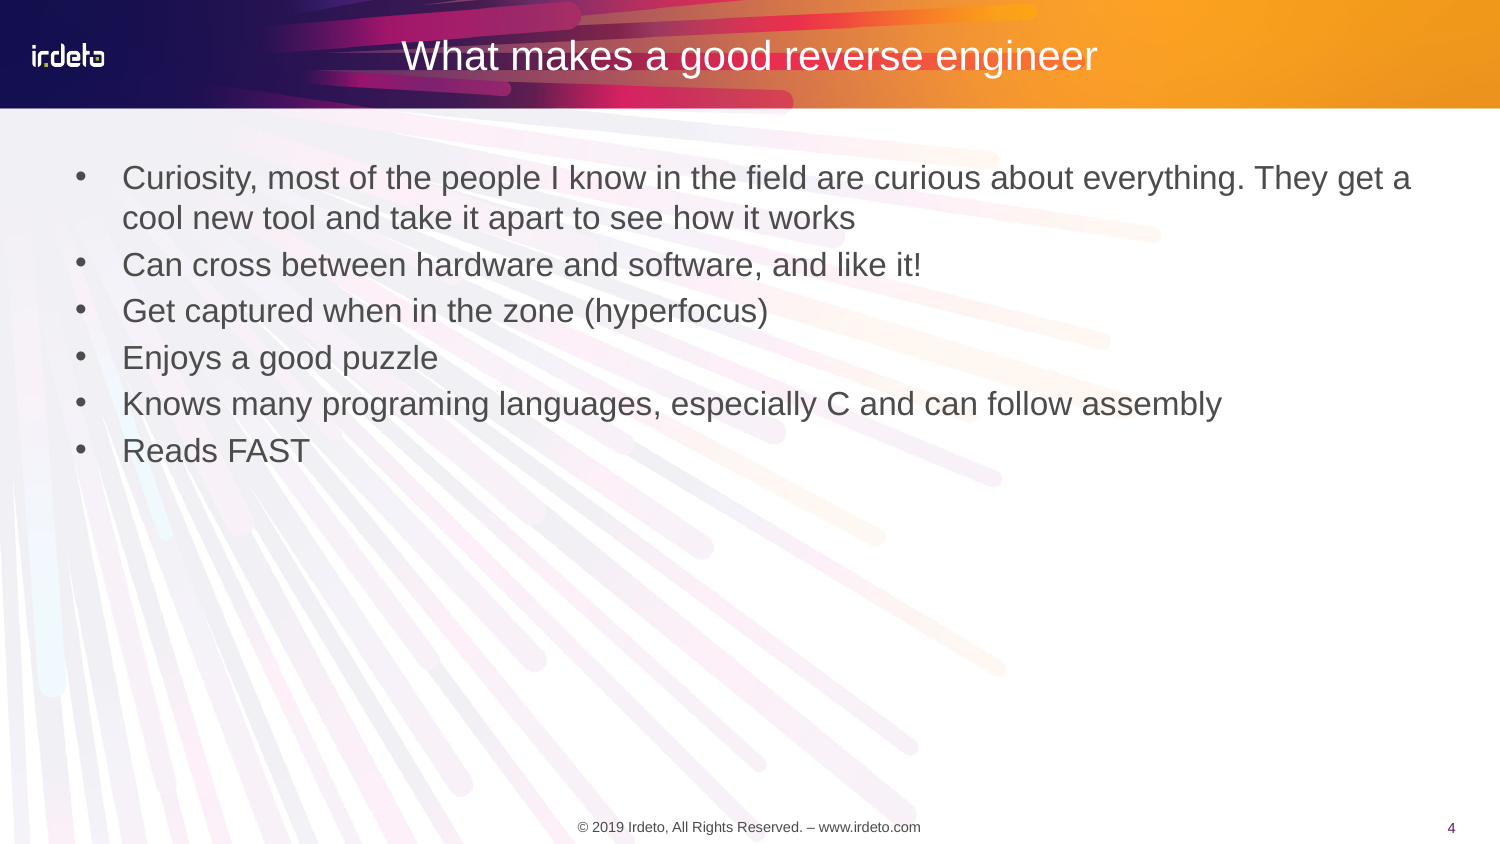

# What makes a good reverse engineer
Curiosity, most of the people I know in the field are curious about everything. They get a cool new tool and take it apart to see how it works
Can cross between hardware and software, and like it!
Get captured when in the zone (hyperfocus)
Enjoys a good puzzle
Knows many programing languages, especially C and can follow assembly
Reads FAST
4